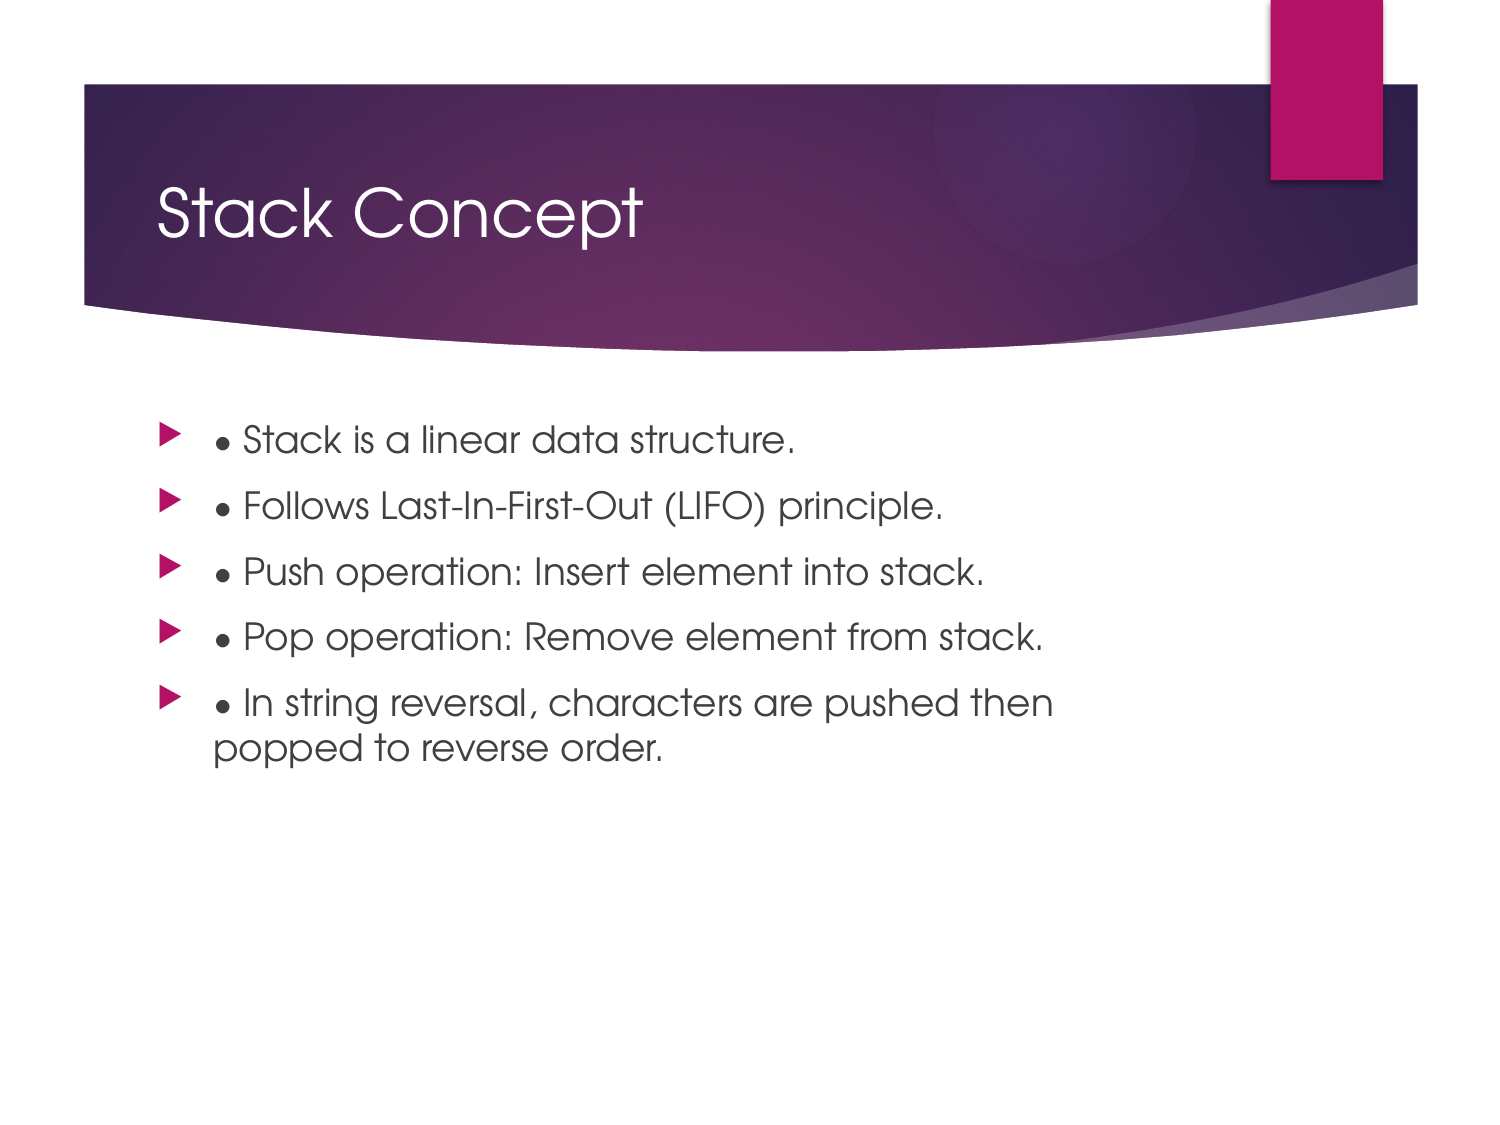

# Stack Concept
• Stack is a linear data structure.
• Follows Last-In-First-Out (LIFO) principle.
• Push operation: Insert element into stack.
• Pop operation: Remove element from stack.
• In string reversal, characters are pushed then popped to reverse order.